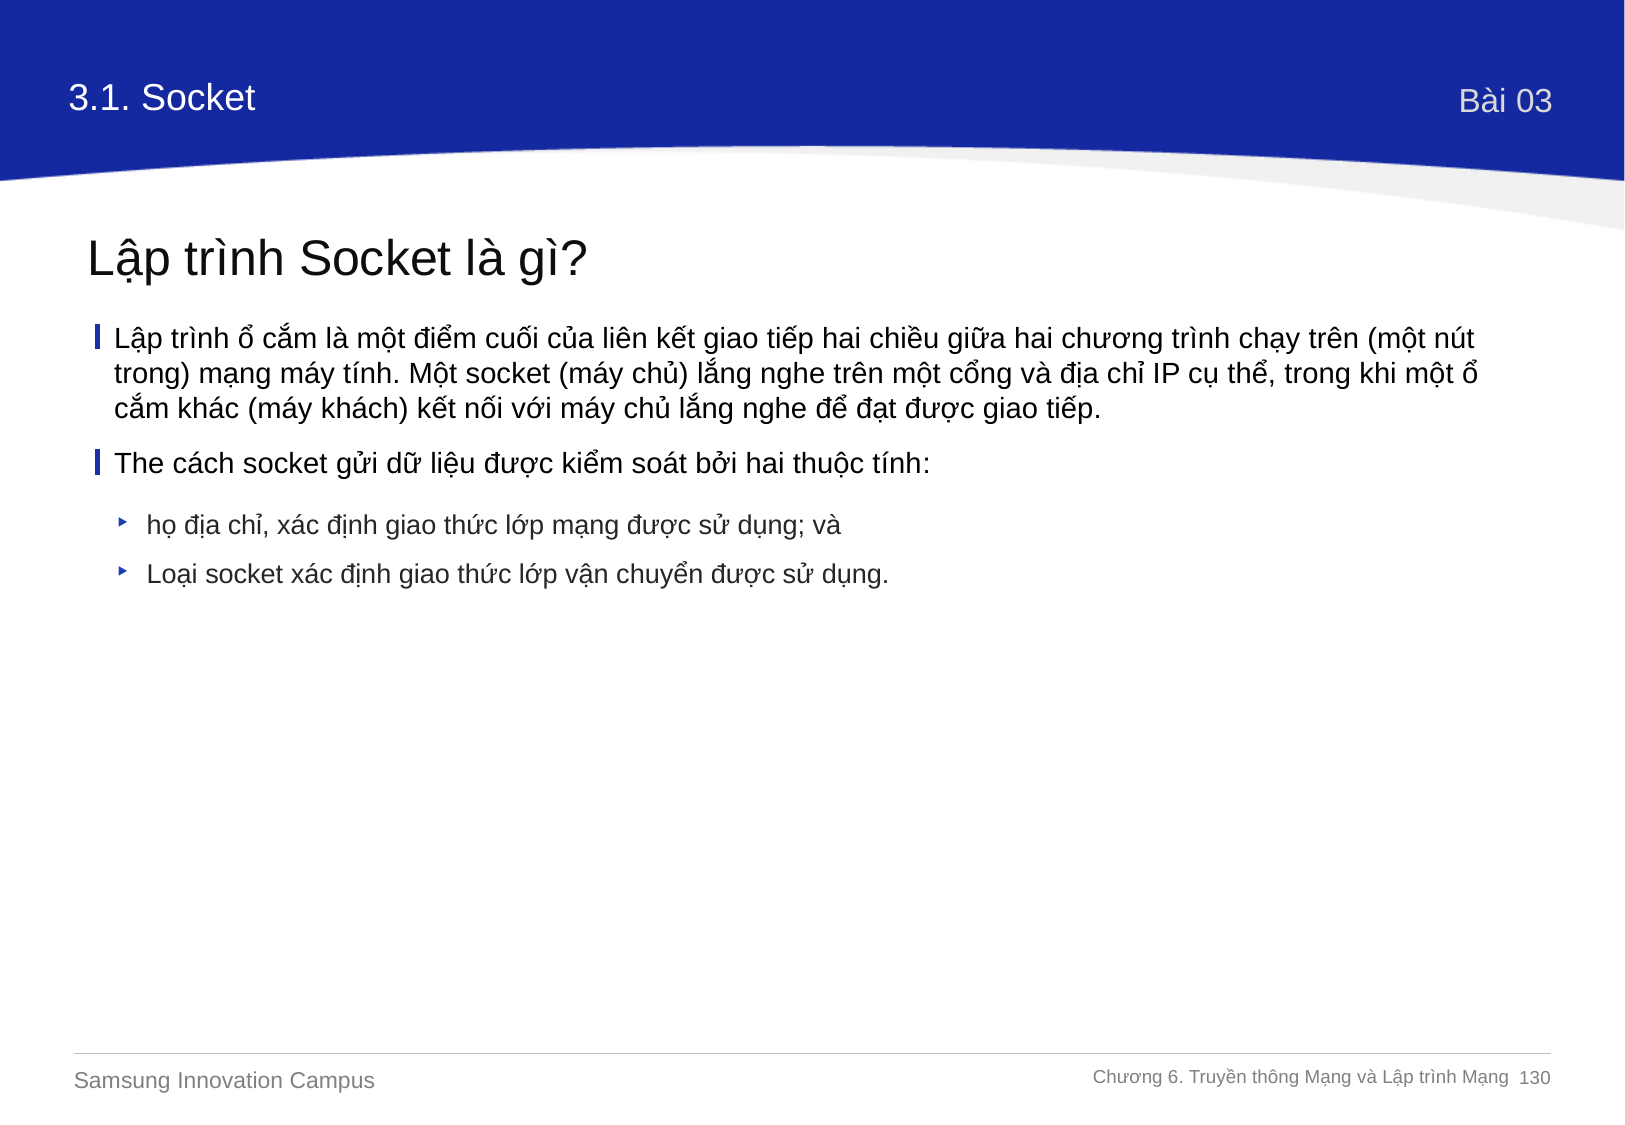

3.1. Socket
Bài 03
 Lập trình Socket là gì?
Lập trình ổ cắm là một điểm cuối của liên kết giao tiếp hai chiều giữa hai chương trình chạy trên (một nút trong) mạng máy tính. Một socket (máy chủ) lắng nghe trên một cổng và địa chỉ IP cụ thể, trong khi một ổ cắm khác (máy khách) kết nối với máy chủ lắng nghe để đạt được giao tiếp.
The cách socket gửi dữ liệu được kiểm soát bởi hai thuộc tính:
họ địa chỉ, xác định giao thức lớp mạng được sử dụng; và
Loại socket xác định giao thức lớp vận chuyển được sử dụng.